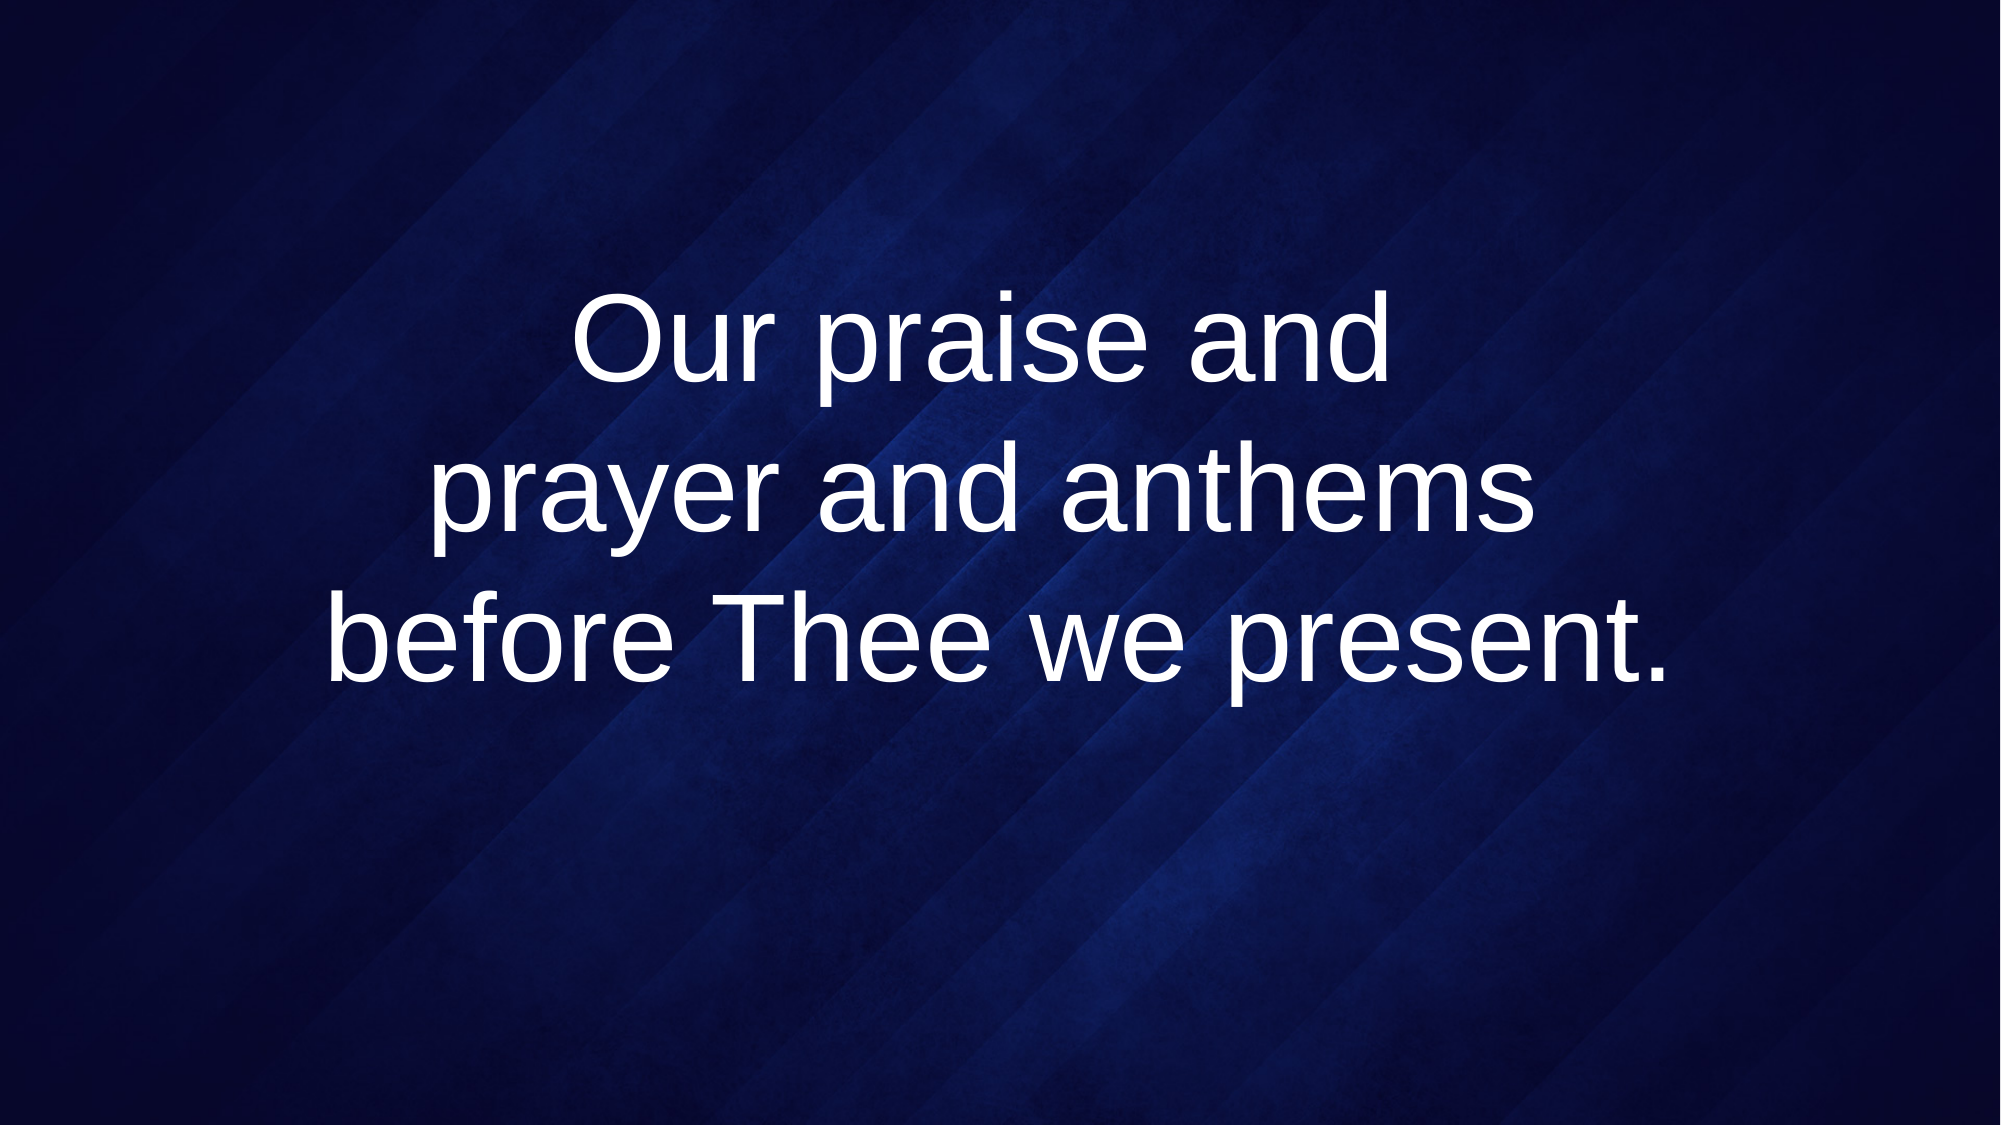

# Our praise and prayer and anthems before Thee we present.